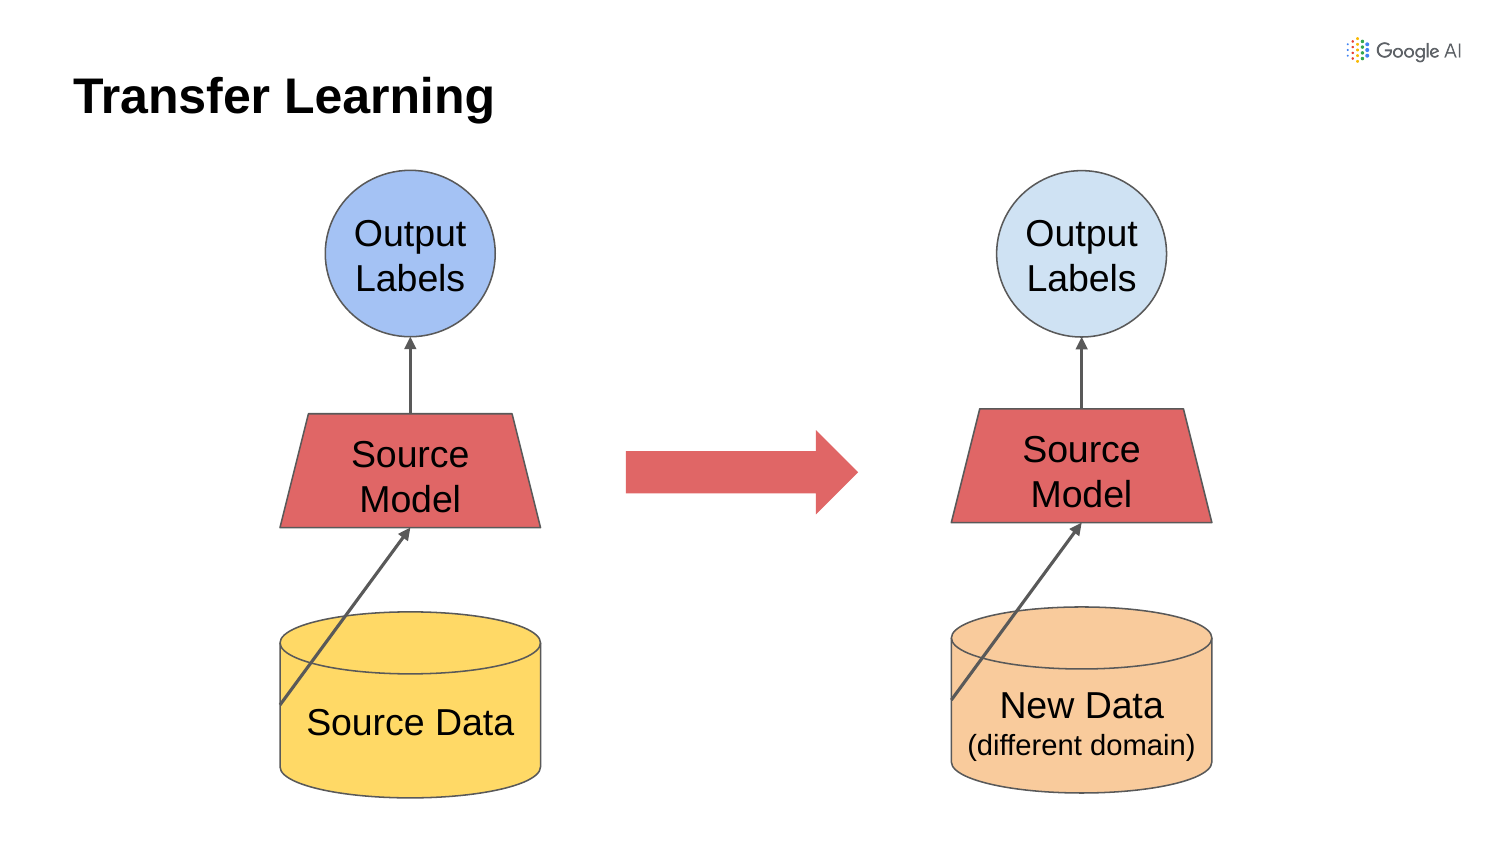

Transfer Learning

Output Labels
Source Model
Source Data

Output Labels
Source Model

New Data
(different domain)